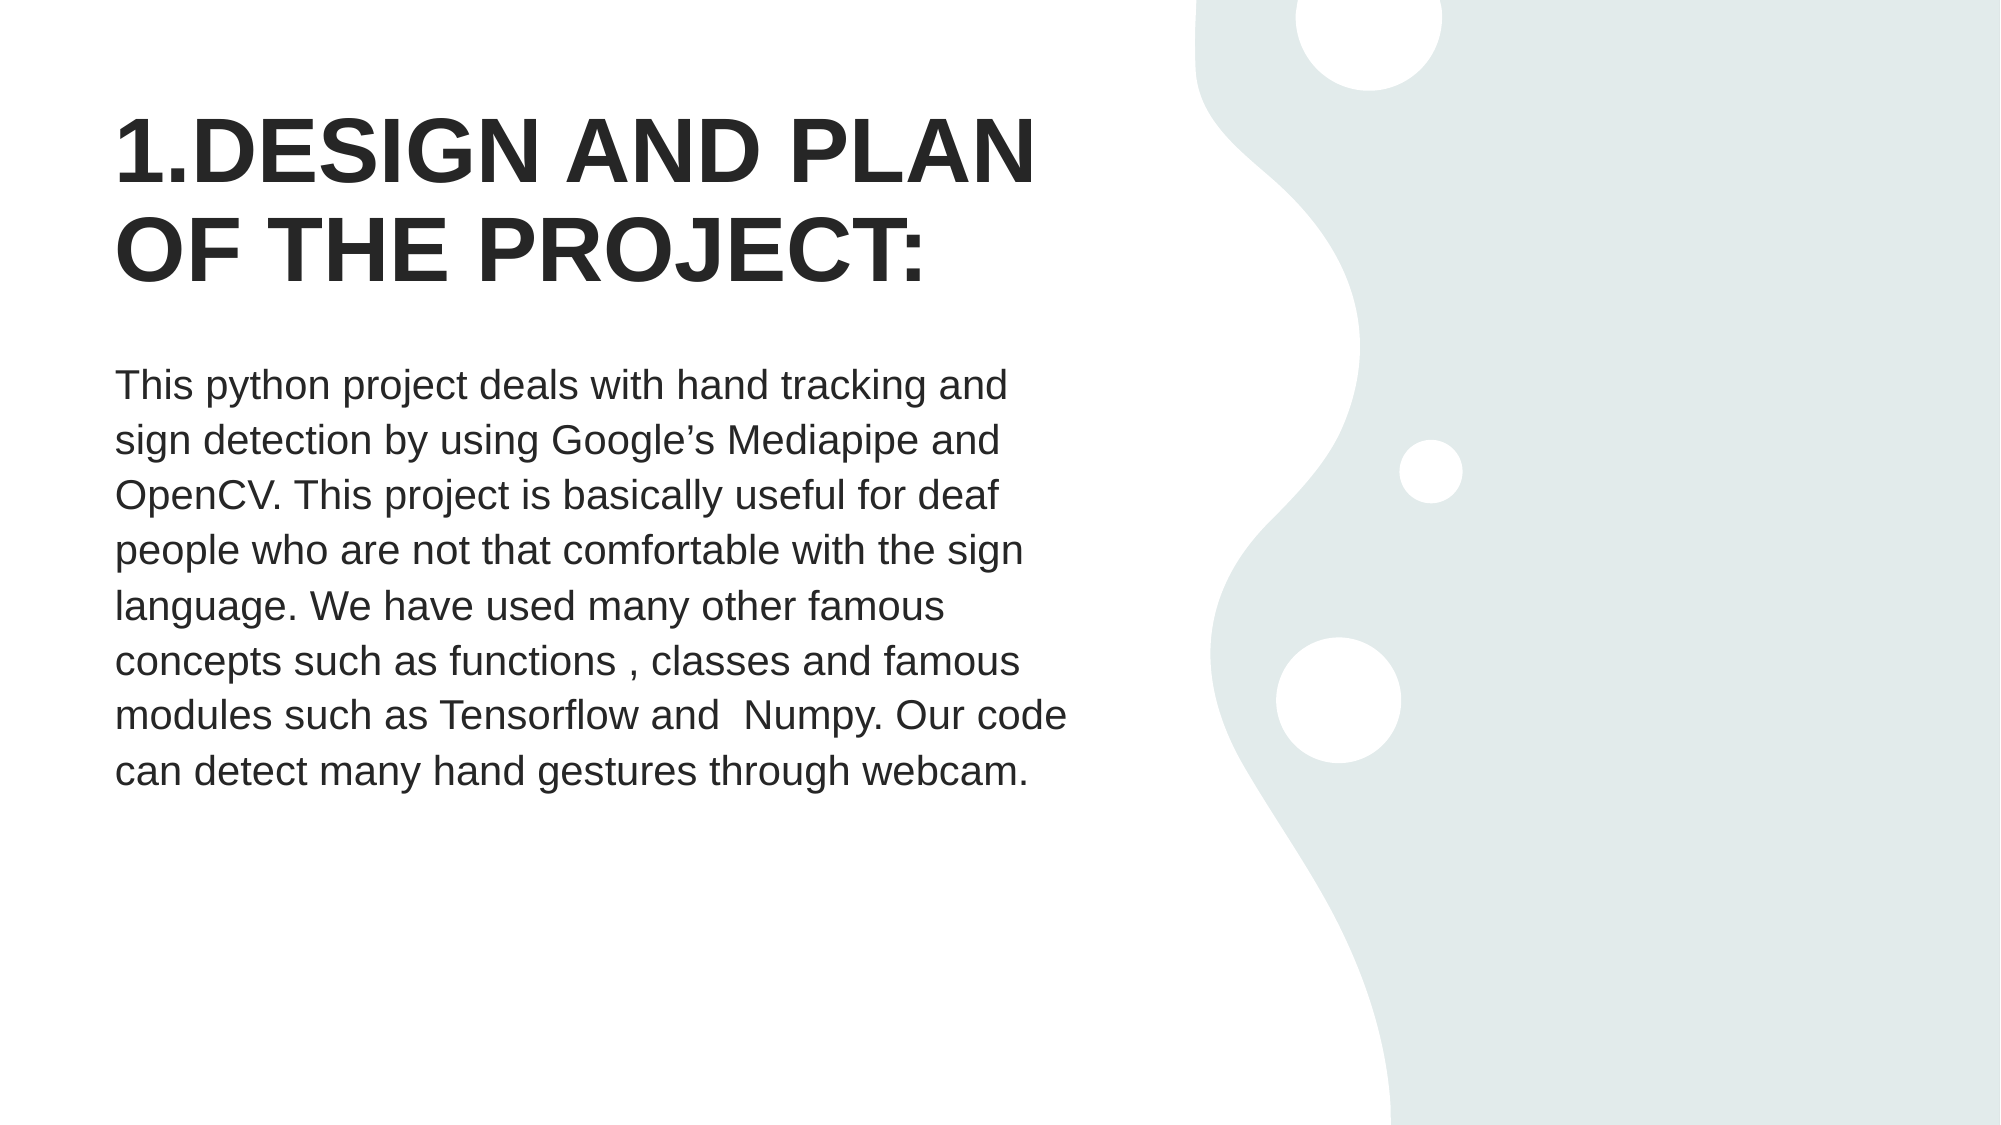

# 1.DESIGN AND PLAN OF THE PROJECT:
This python project deals with hand tracking and sign detection by using Google’s Mediapipe and OpenCV. This project is basically useful for deaf people who are not that comfortable with the sign language. We have used many other famous concepts such as functions , classes and famous modules such as Tensorflow and  Numpy. Our code can detect many hand gestures through webcam.